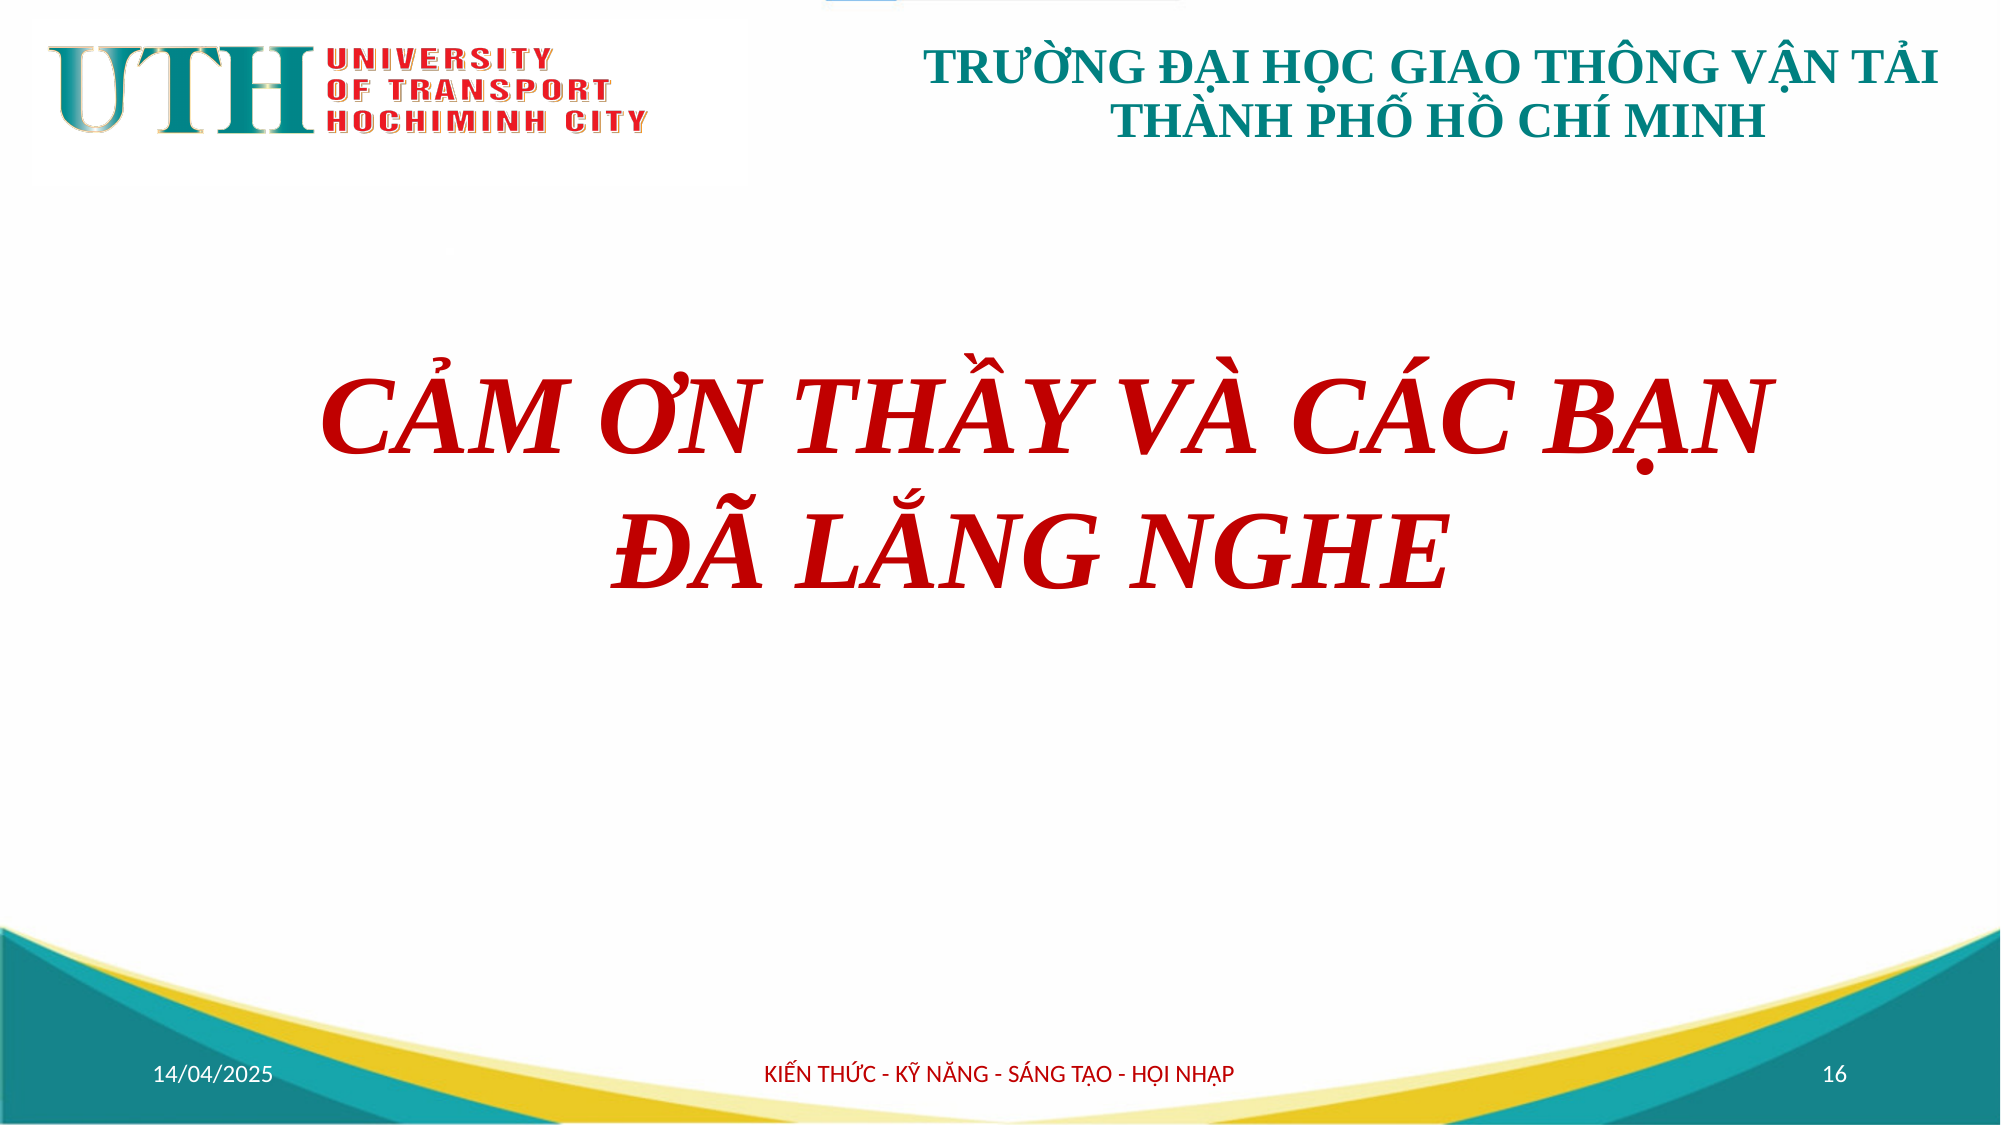

CẢM ƠN THẦY VÀ CÁC BẠN
 ĐÃ LẮNG NGHE

14/04/2025
KIẾN THỨC - KỸ NĂNG - SÁNG TẠO - HỘI NHẬP
16